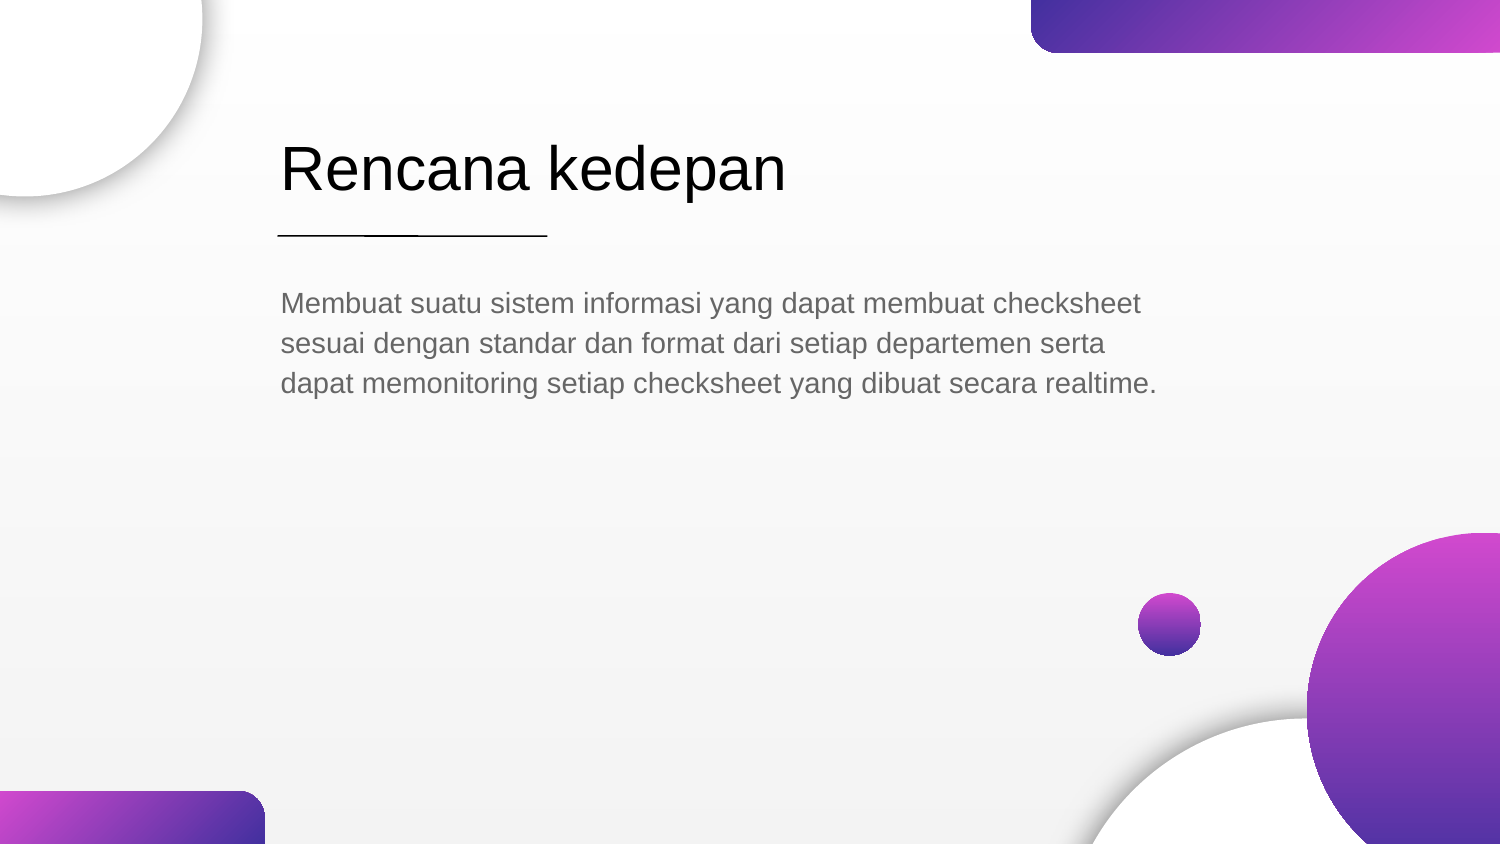

Rencana kedepan
Membuat suatu sistem informasi yang dapat membuat checksheet sesuai dengan standar dan format dari setiap departemen serta dapat memonitoring setiap checksheet yang dibuat secara realtime.